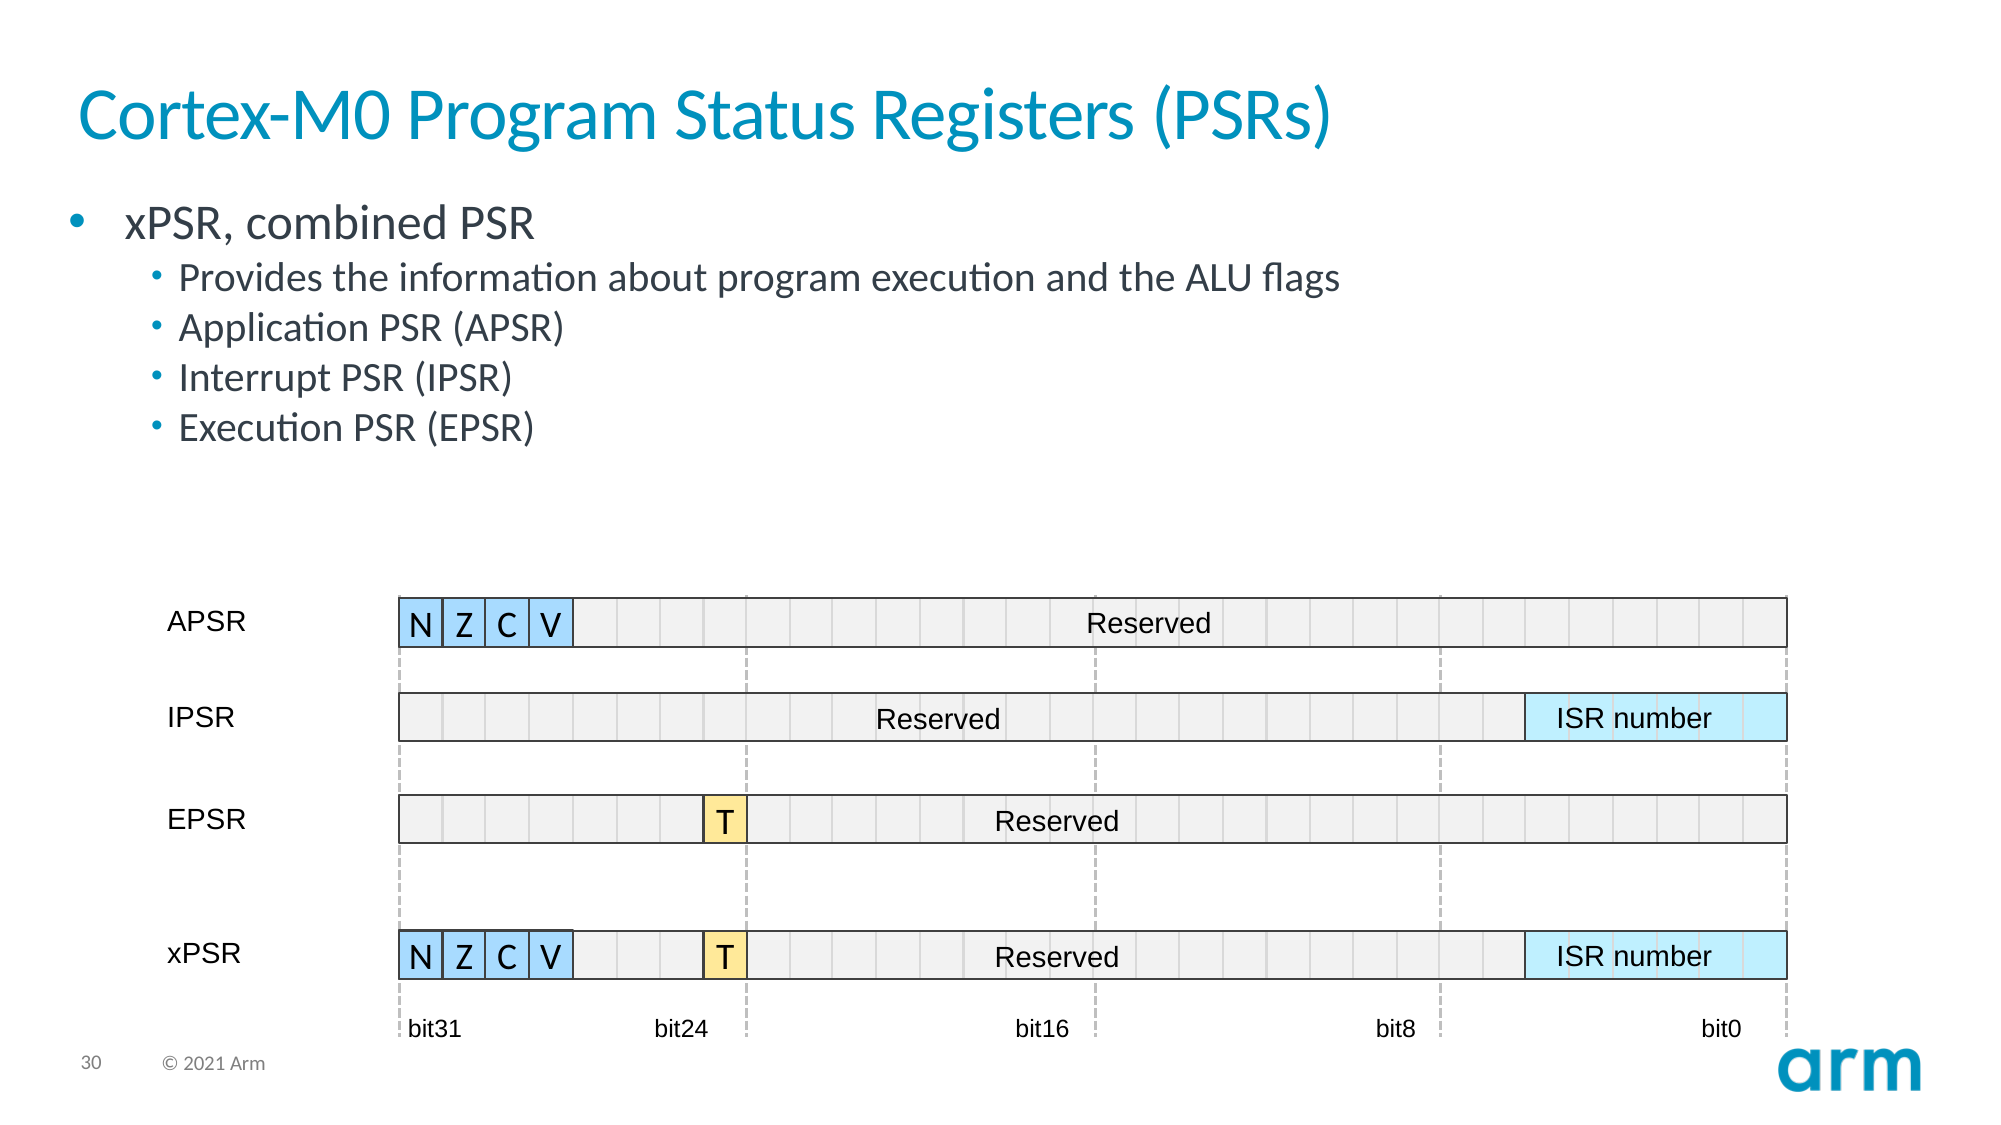

# Cortex-M0 Program Status Registers (PSRs)
xPSR, combined PSR
Provides the information about program execution and the ALU flags
Application PSR (APSR)
Interrupt PSR (IPSR)
Execution PSR (EPSR)
APSR
Reserved
N

Z
C
V

IPSR
ISR number

Reserved

EPSR

T

Reserved
xPSR
ISR number
N
Z
C
V

T

Reserved

bit31
bit24
bit16
bit8
bit0